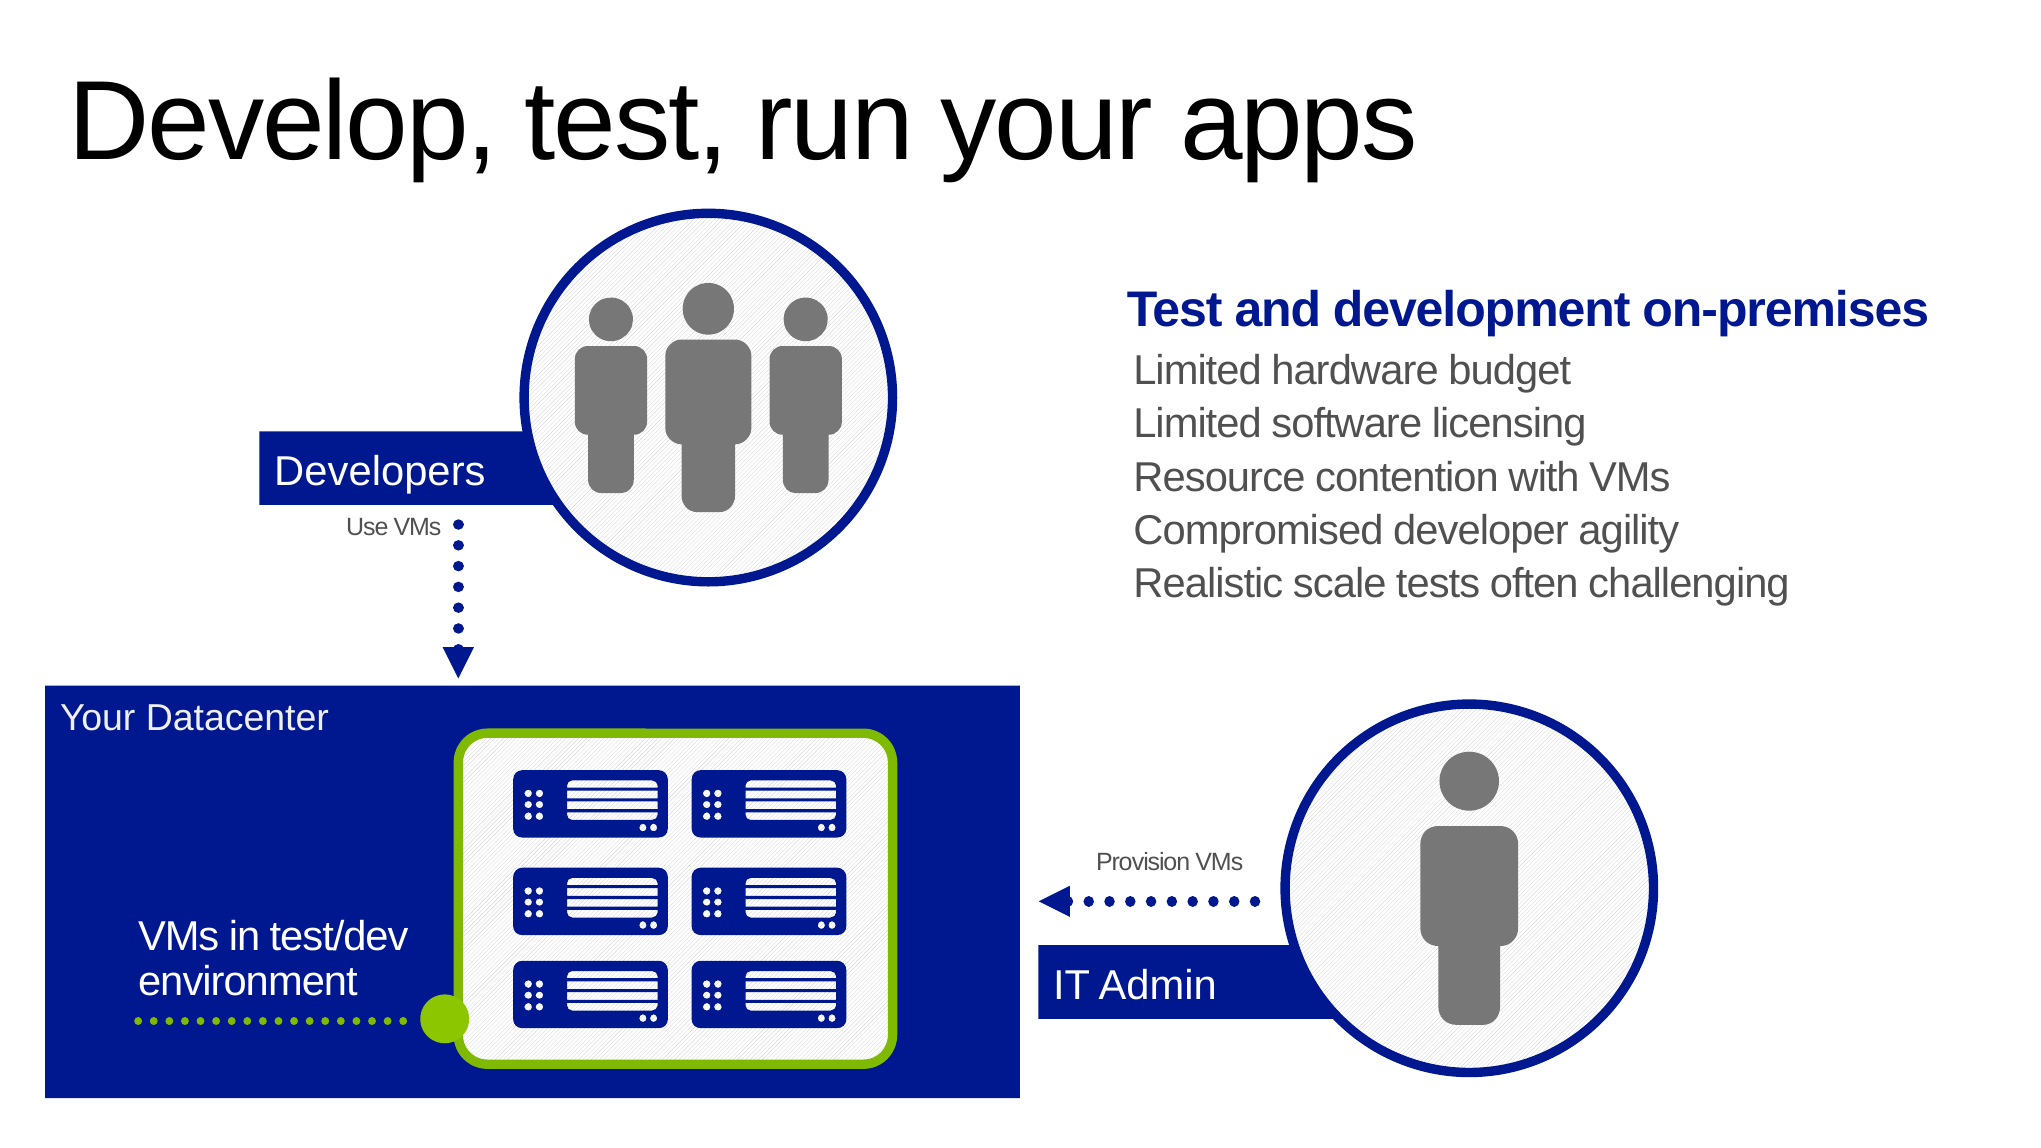

# Develop, test, run your apps

Test and development on-premises
Limited hardware budget
Limited software licensing
Resource contention with VMs
Compromised developer agility
Realistic scale tests often challenging

Developers
Use VMs
Your Datacenter

Provision VMs
VMs in test/dev environment

IT Admin